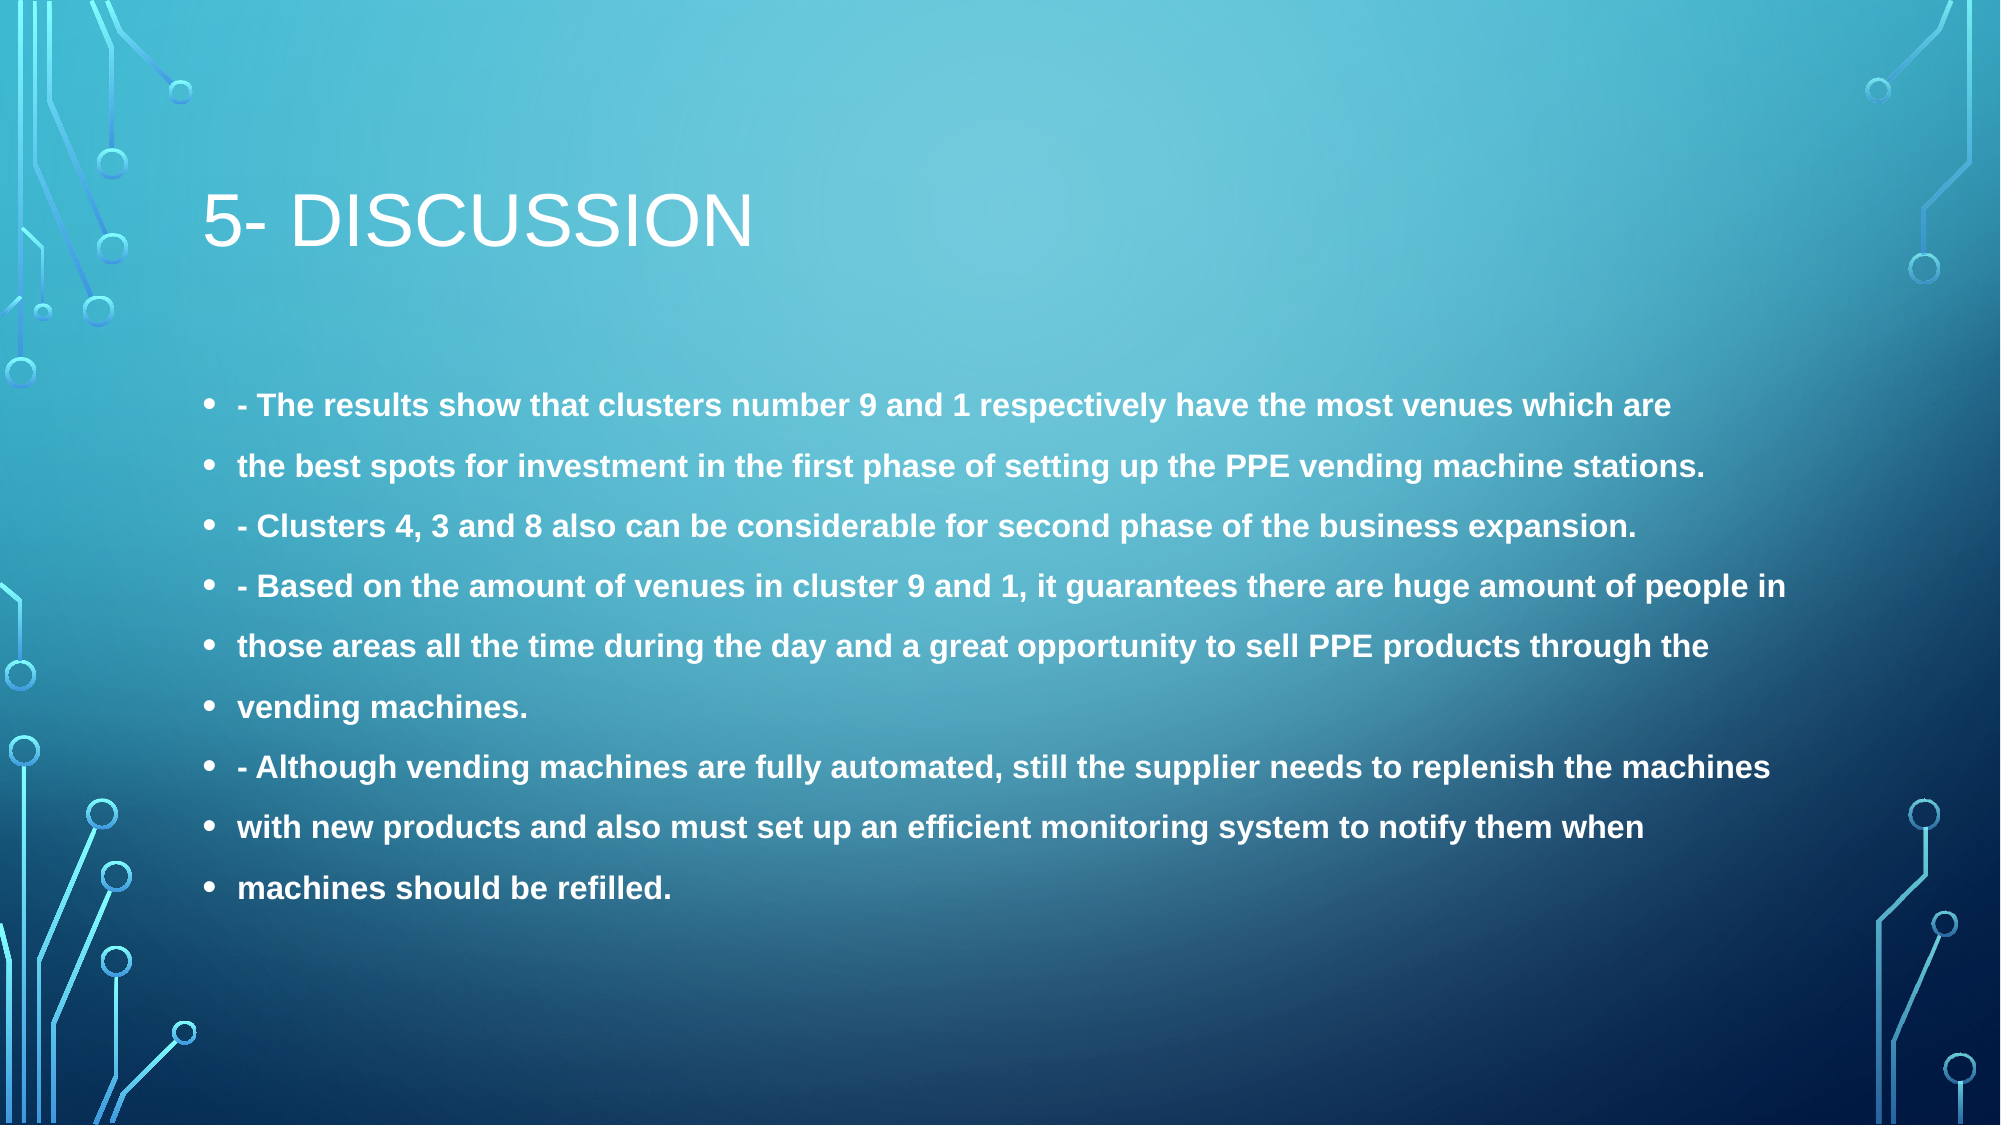

# 5- Discussion
- The results show that clusters number 9 and 1 respectively have the most venues which are
the best spots for investment in the first phase of setting up the PPE vending machine stations.
- Clusters 4, 3 and 8 also can be considerable for second phase of the business expansion.
- Based on the amount of venues in cluster 9 and 1, it guarantees there are huge amount of people in
those areas all the time during the day and a great opportunity to sell PPE products through the
vending machines.
- Although vending machines are fully automated, still the supplier needs to replenish the machines
with new products and also must set up an efficient monitoring system to notify them when
machines should be refilled.